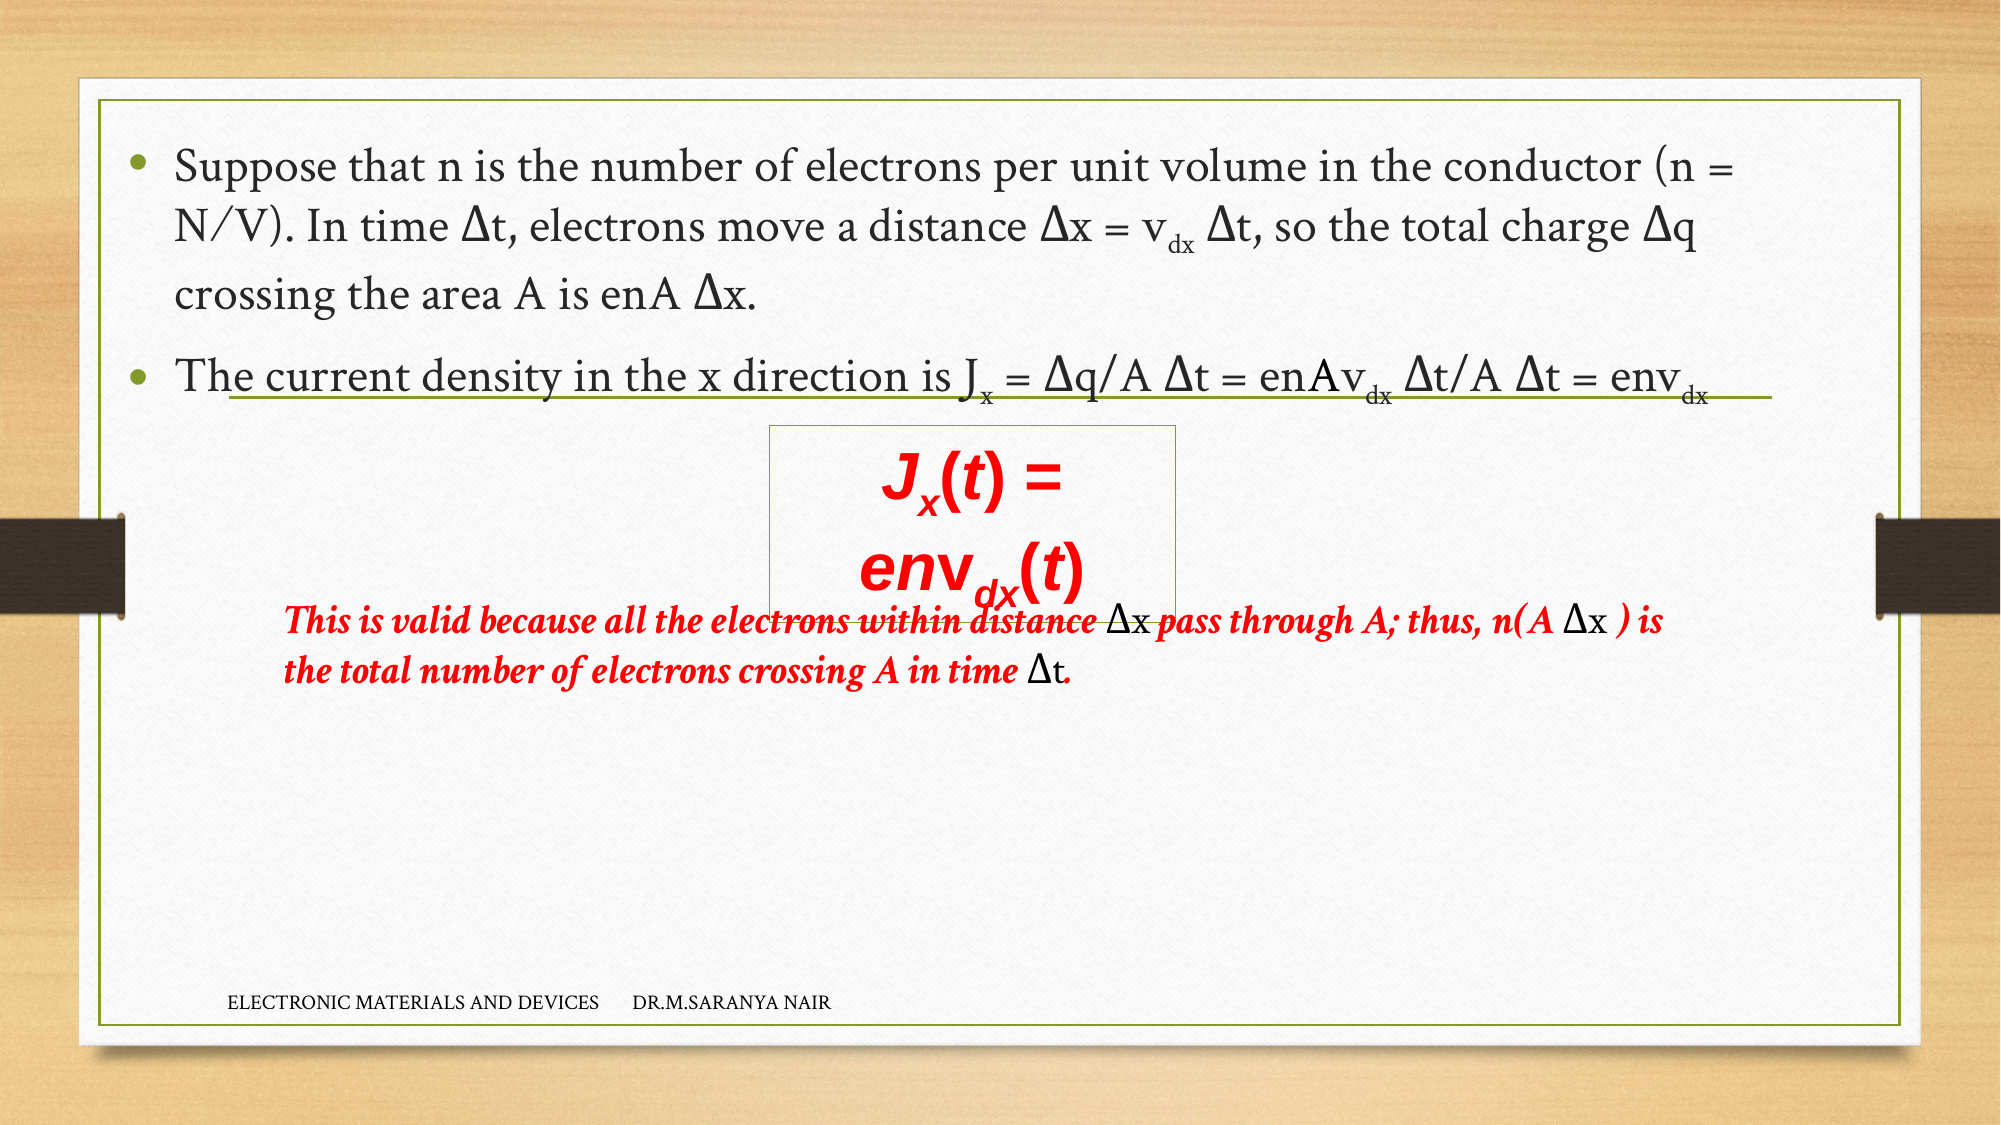

Suppose that n is the number of electrons per unit volume in the conductor (n = N∕V). In time Δt, electrons move a distance Δx = vdx Δt, so the total charge Δq crossing the area A is enA Δx.
The current density in the x direction is Jx = Δq/A Δt = enAvdx Δt/A Δt = envdx
Jx(t) = envdx(t)
This is valid because all the electrons within distance Δx pass through A; thus, n(A Δx ) is the total number of electrons crossing A in time Δt.
ELECTRONIC MATERIALS AND DEVICES       DR.M.SARANYA NAIR